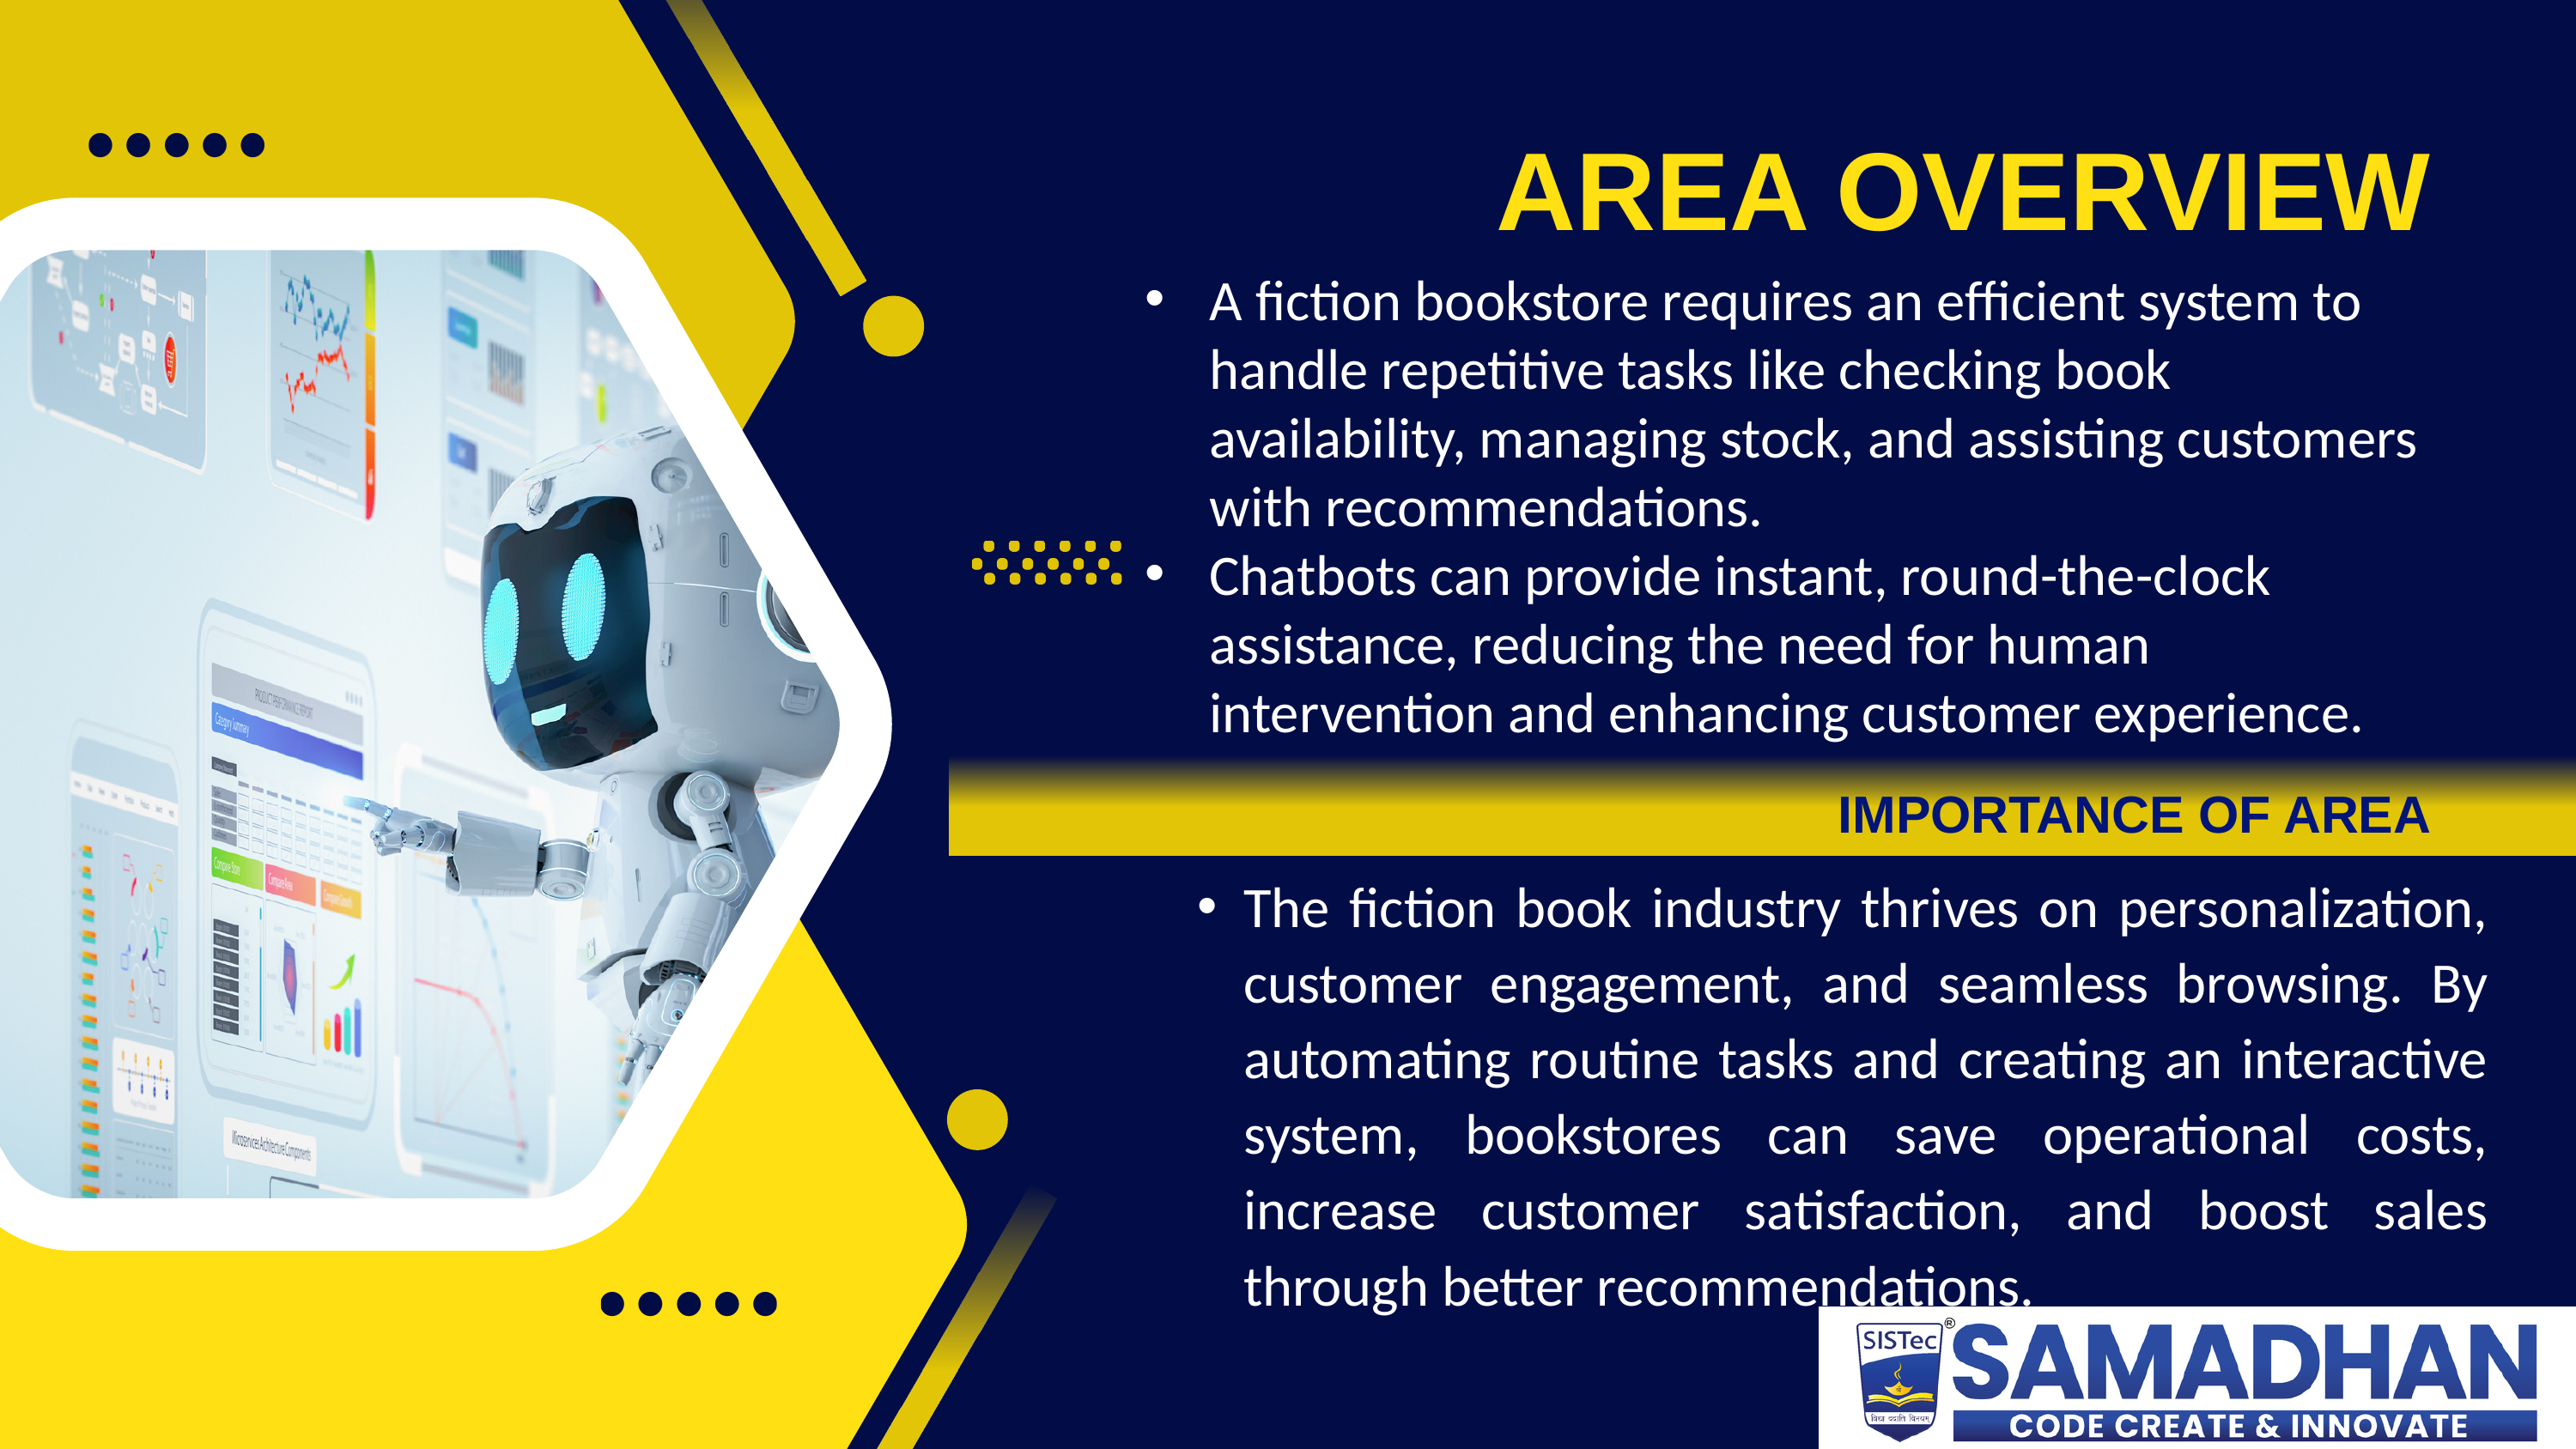

AREA OVERVIEW

A fiction bookstore requires an efficient system to handle repetitive tasks like checking book availability, managing stock, and assisting customers with recommendations.
Chatbots can provide instant, round-the-clock assistance, reducing the need for human intervention and enhancing customer experience.

IMPORTANCE OF AREA
The fiction book industry thrives on personalization, customer engagement, and seamless browsing. By automating routine tasks and creating an interactive system, bookstores can save operational costs, increase customer satisfaction, and boost sales through better recommendations.